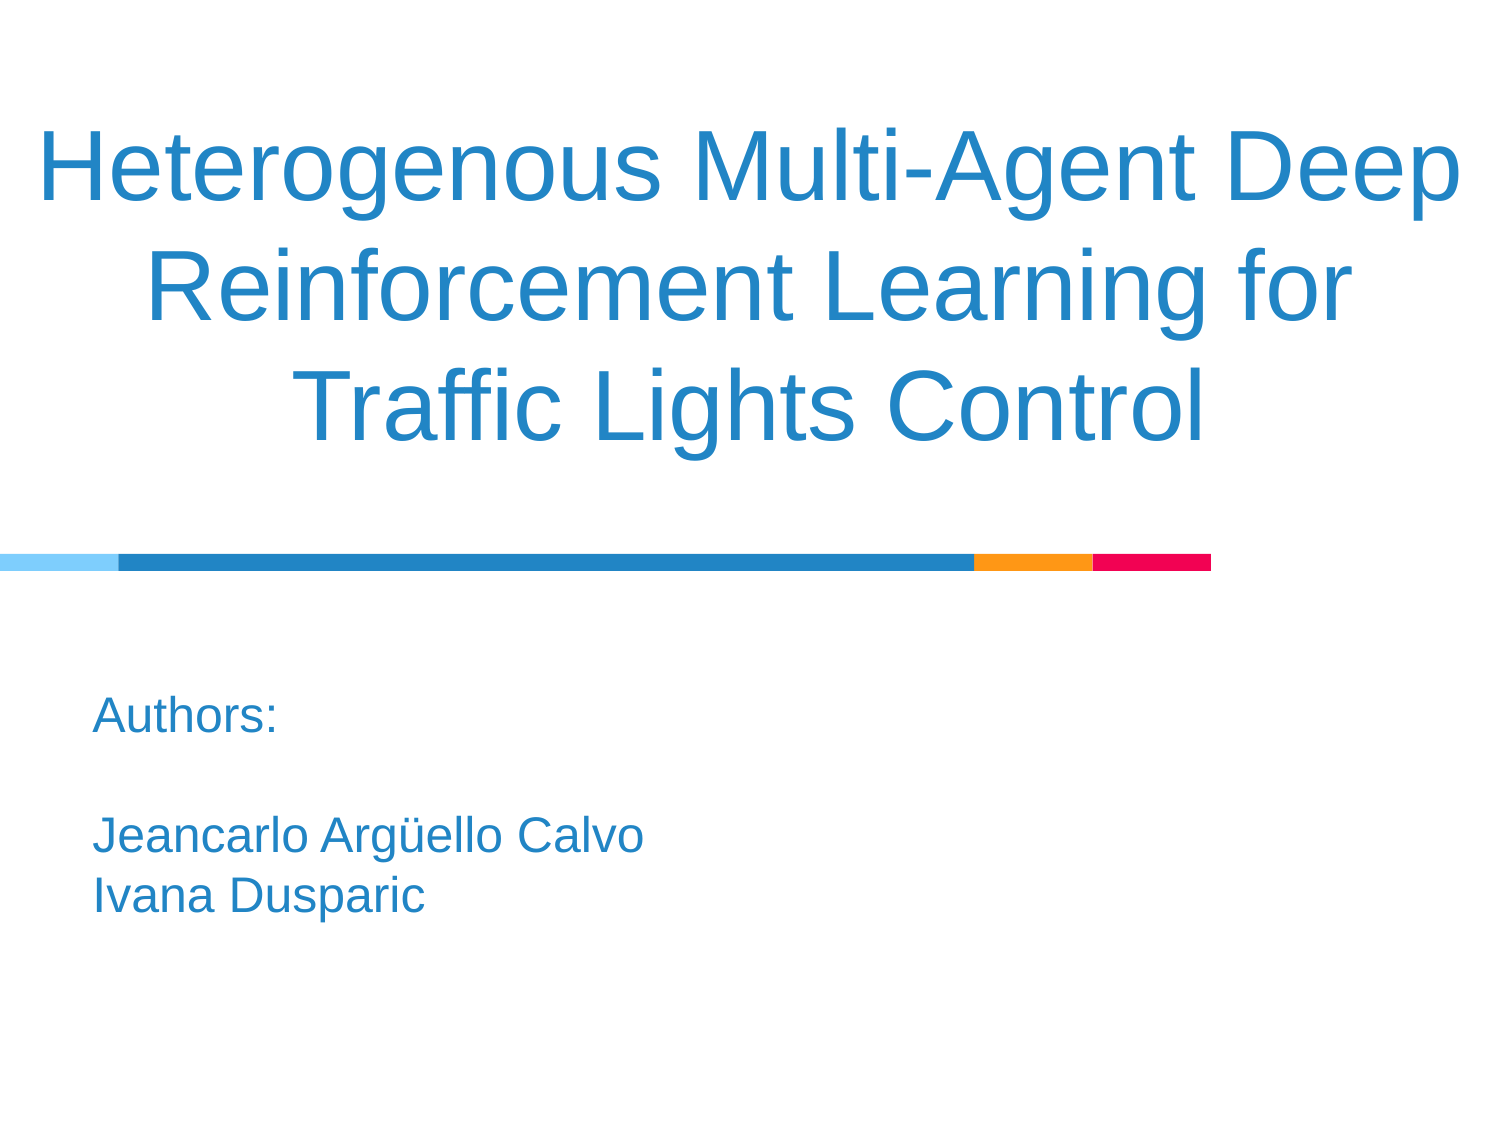

# Heterogenous Multi-Agent Deep Reinforcement Learning for Traffic Lights Control
Authors:

Jeancarlo Argüello Calvo
Ivana Dusparic